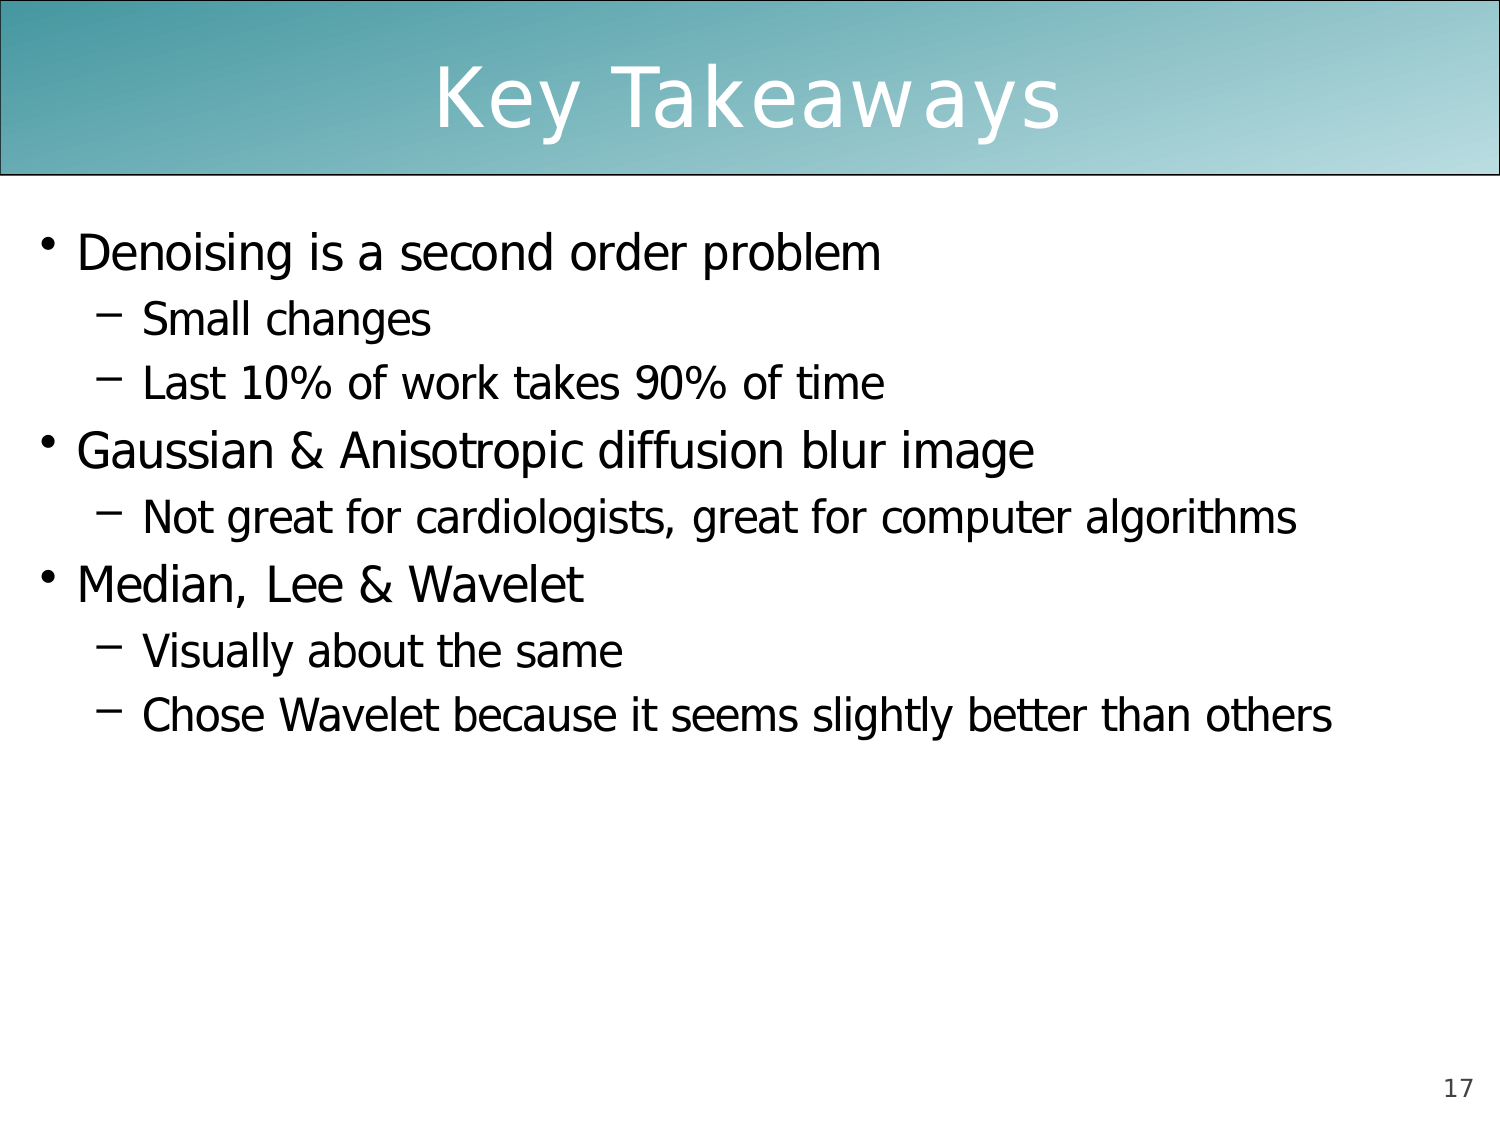

# Key Takeaways
Denoising is a second order problem
Small changes
Last 10% of work takes 90% of time
Gaussian & Anisotropic diffusion blur image
Not great for cardiologists, great for computer algorithms
Median, Lee & Wavelet
Visually about the same
Chose Wavelet because it seems slightly better than others